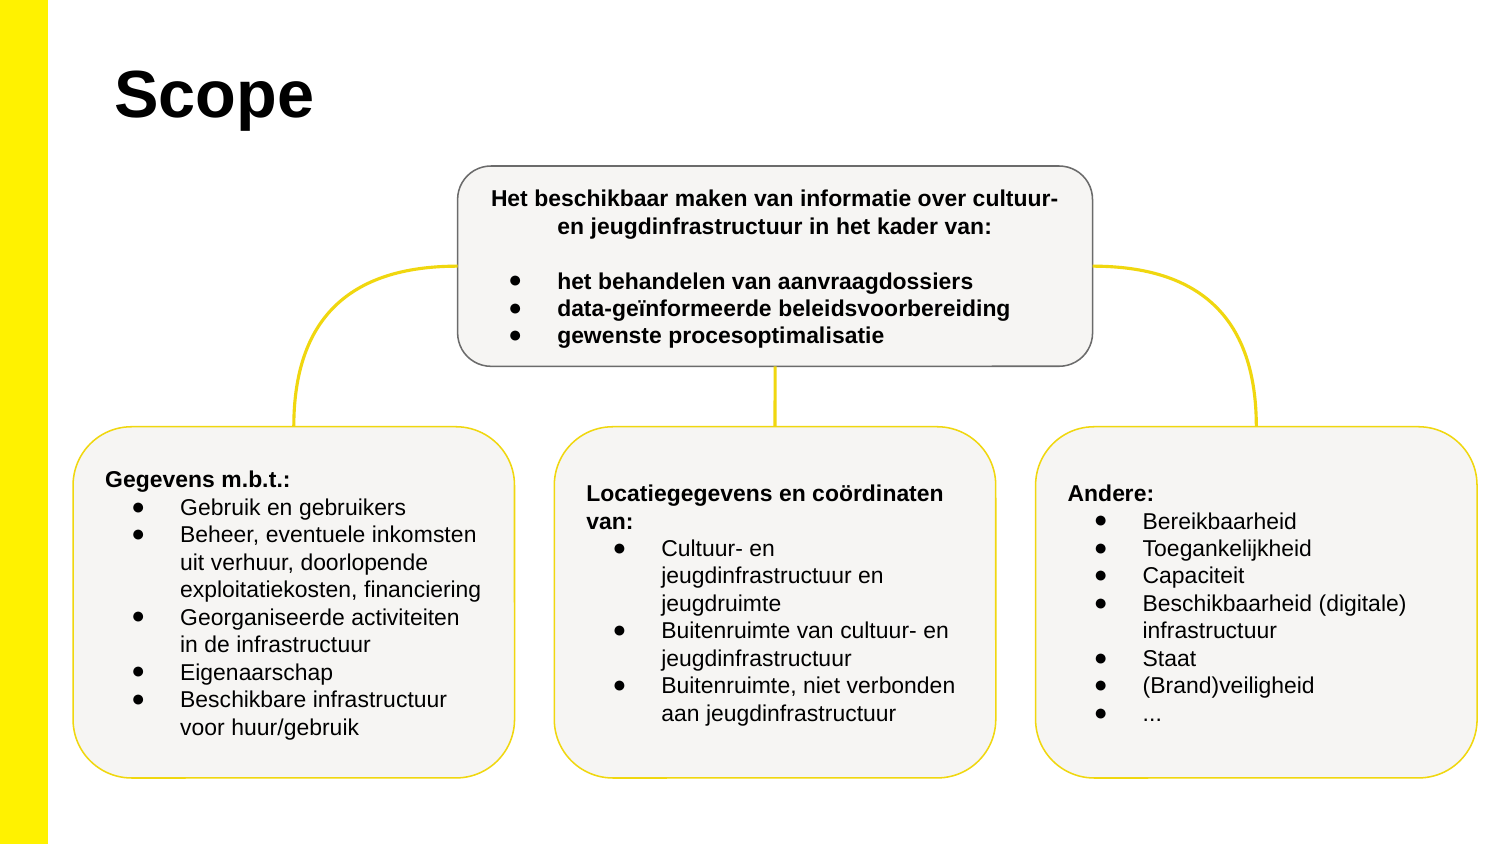

Scope
Het beschikbaar maken van informatie over cultuur- en jeugdinfrastructuur in het kader van:

het behandelen van aanvraagdossiers
data-geïnformeerde beleidsvoorbereiding
gewenste procesoptimalisatie
Gegevens m.b.t.:
Gebruik en gebruikers
Beheer, eventuele inkomsten uit verhuur, doorlopende exploitatiekosten, financiering
Georganiseerde activiteiten in de infrastructuur
Eigenaarschap
Beschikbare infrastructuur voor huur/gebruik
Locatiegegevens en coördinaten van:
Cultuur- en jeugdinfrastructuur en jeugdruimte
Buitenruimte van cultuur- en jeugdinfrastructuur
Buitenruimte, niet verbonden aan jeugdinfrastructuur
Andere:
Bereikbaarheid
Toegankelijkheid
Capaciteit
Beschikbaarheid (digitale) infrastructuur
Staat
(Brand)veiligheid
...